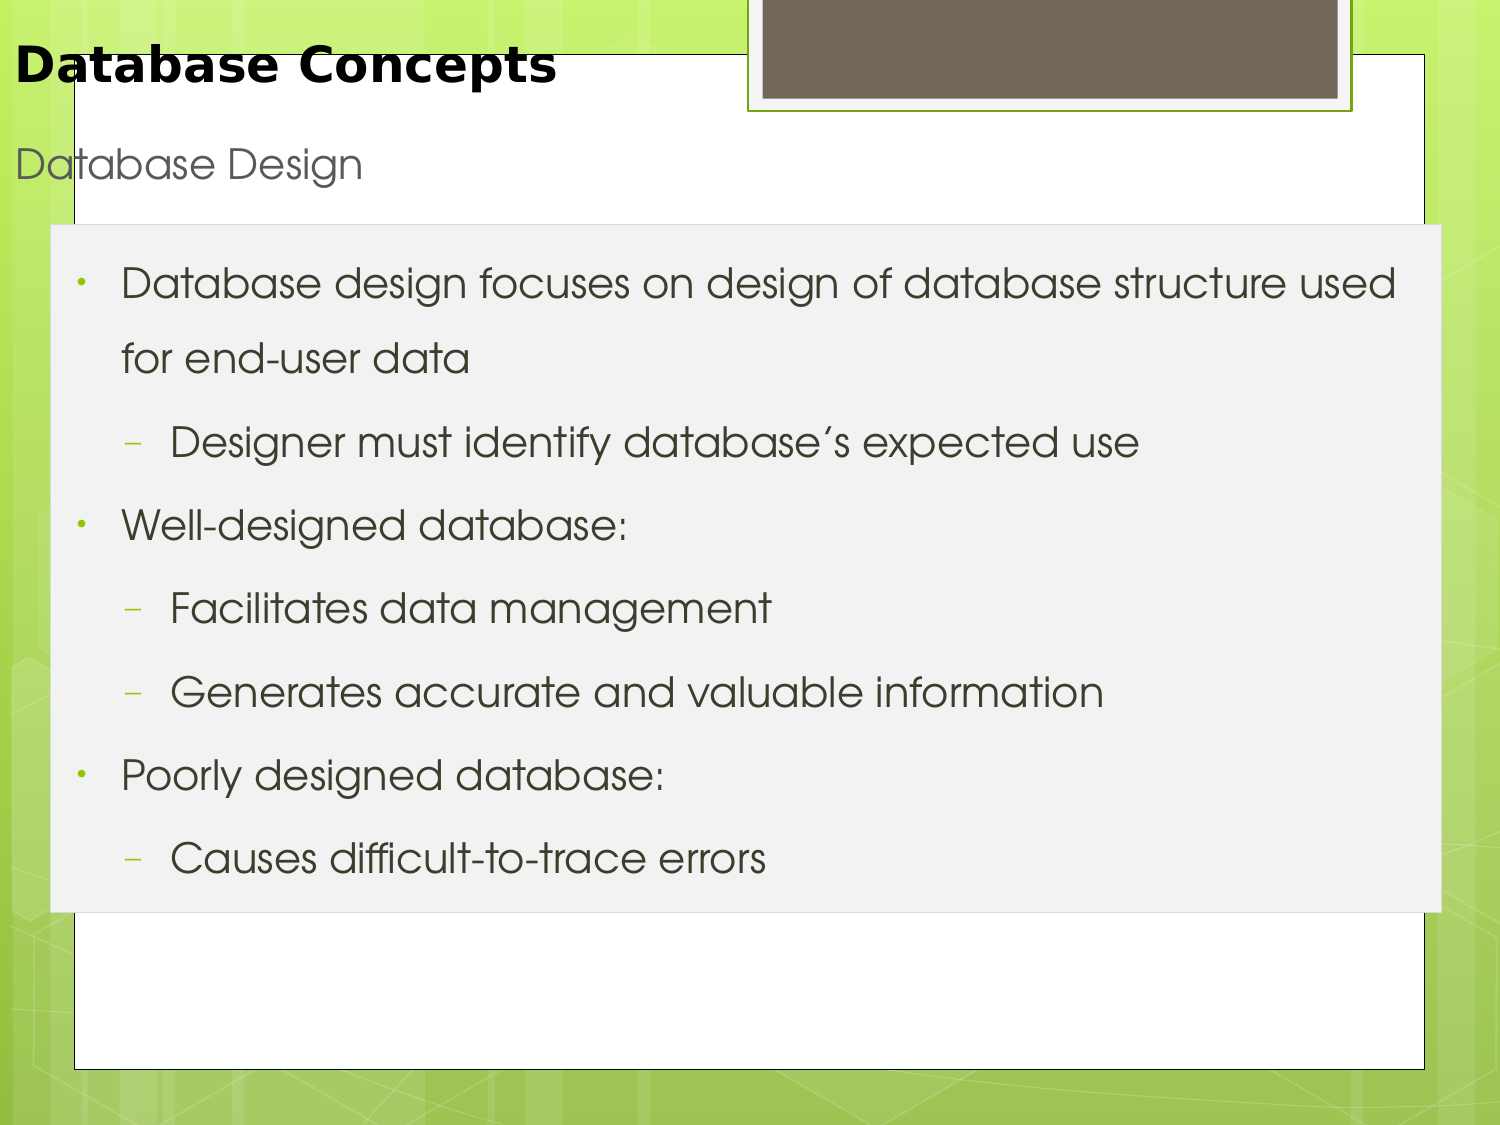

Database Concepts
# Database Design
Database design focuses on design of database structure used for end-user data
Designer must identify database’s expected use
Well-designed database:
Facilitates data management
Generates accurate and valuable information
Poorly designed database:
Causes difficult-to-trace errors